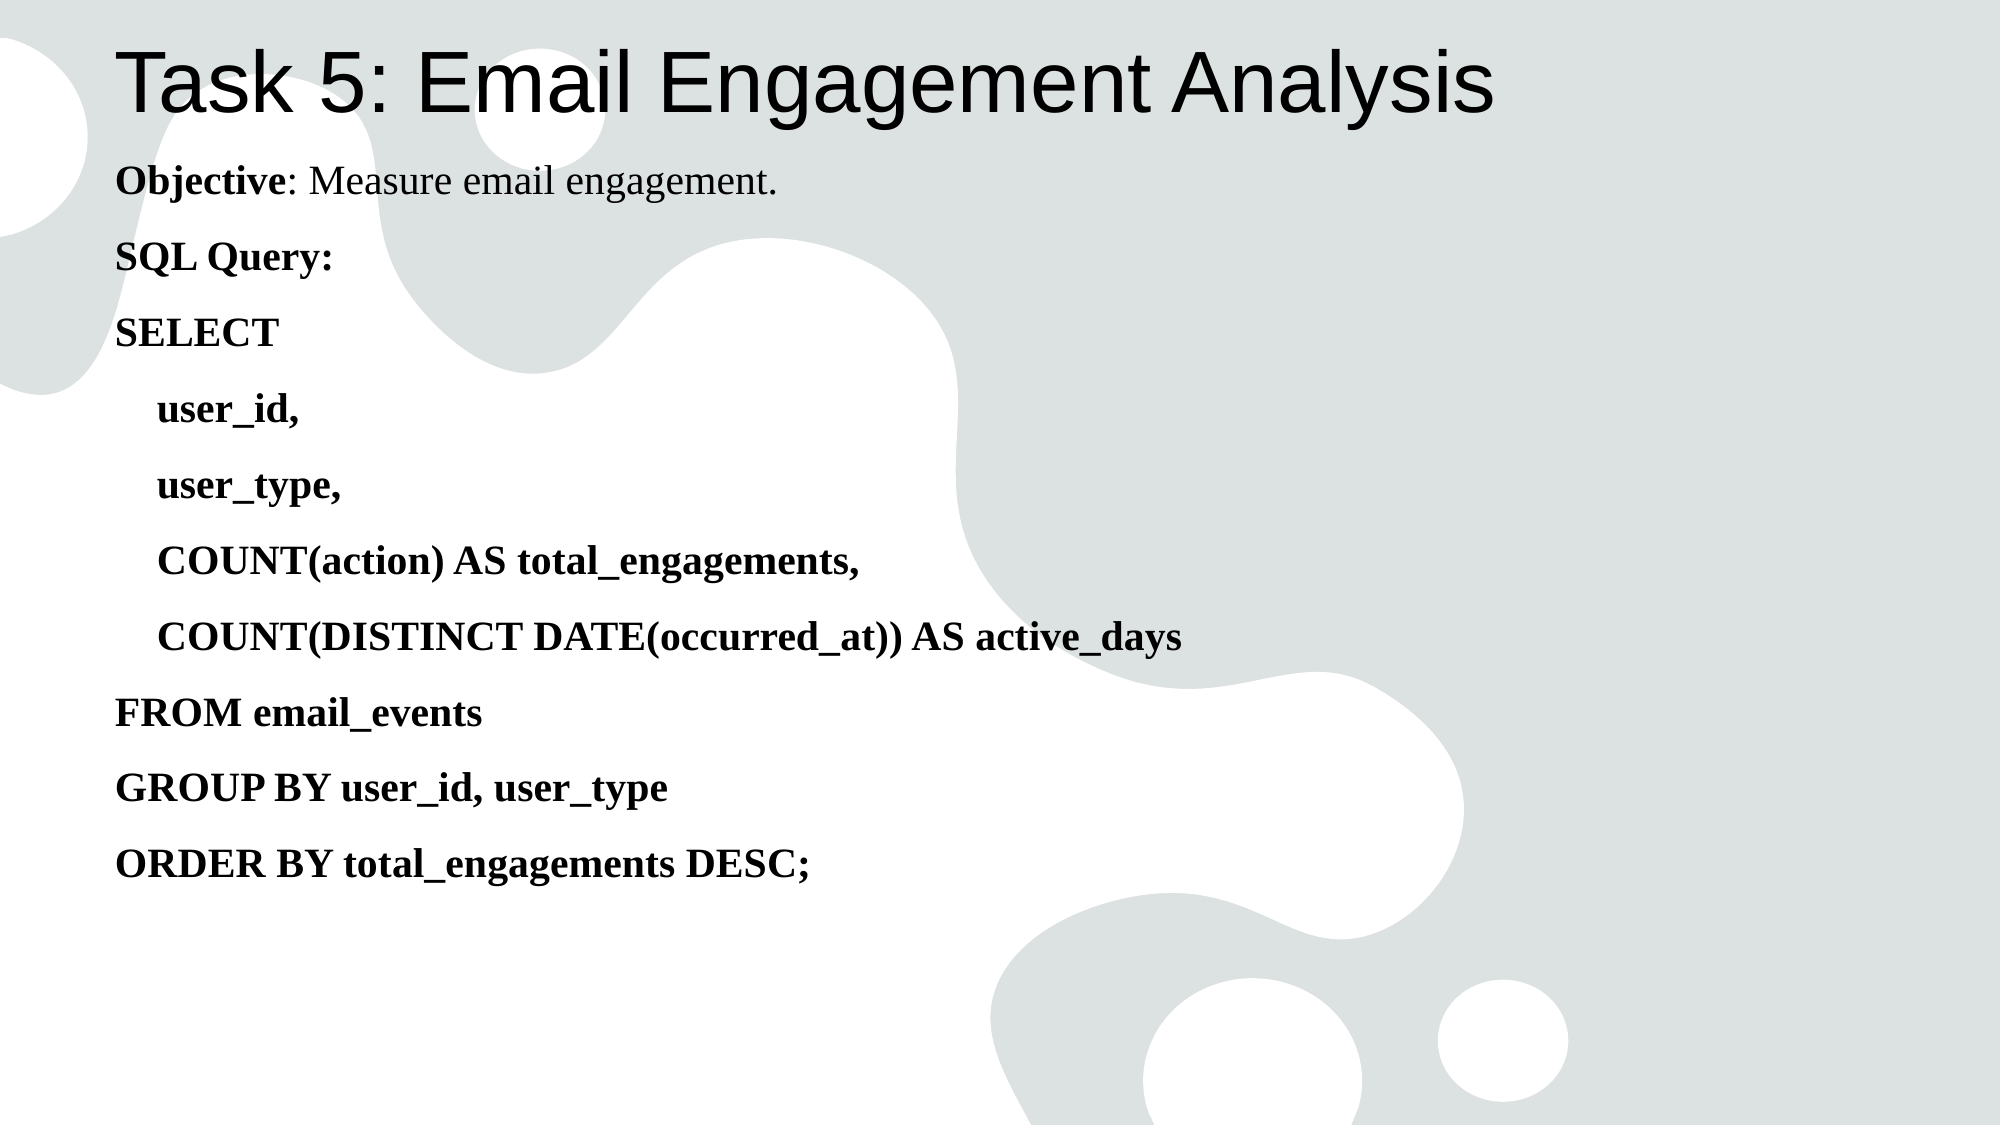

# Task 5: Email Engagement Analysis
Objective: Measure email engagement.
SQL Query:
SELECT
    user_id,
    user_type,
    COUNT(action) AS total_engagements,
    COUNT(DISTINCT DATE(occurred_at)) AS active_days
FROM email_events
GROUP BY user_id, user_type
ORDER BY total_engagements DESC;